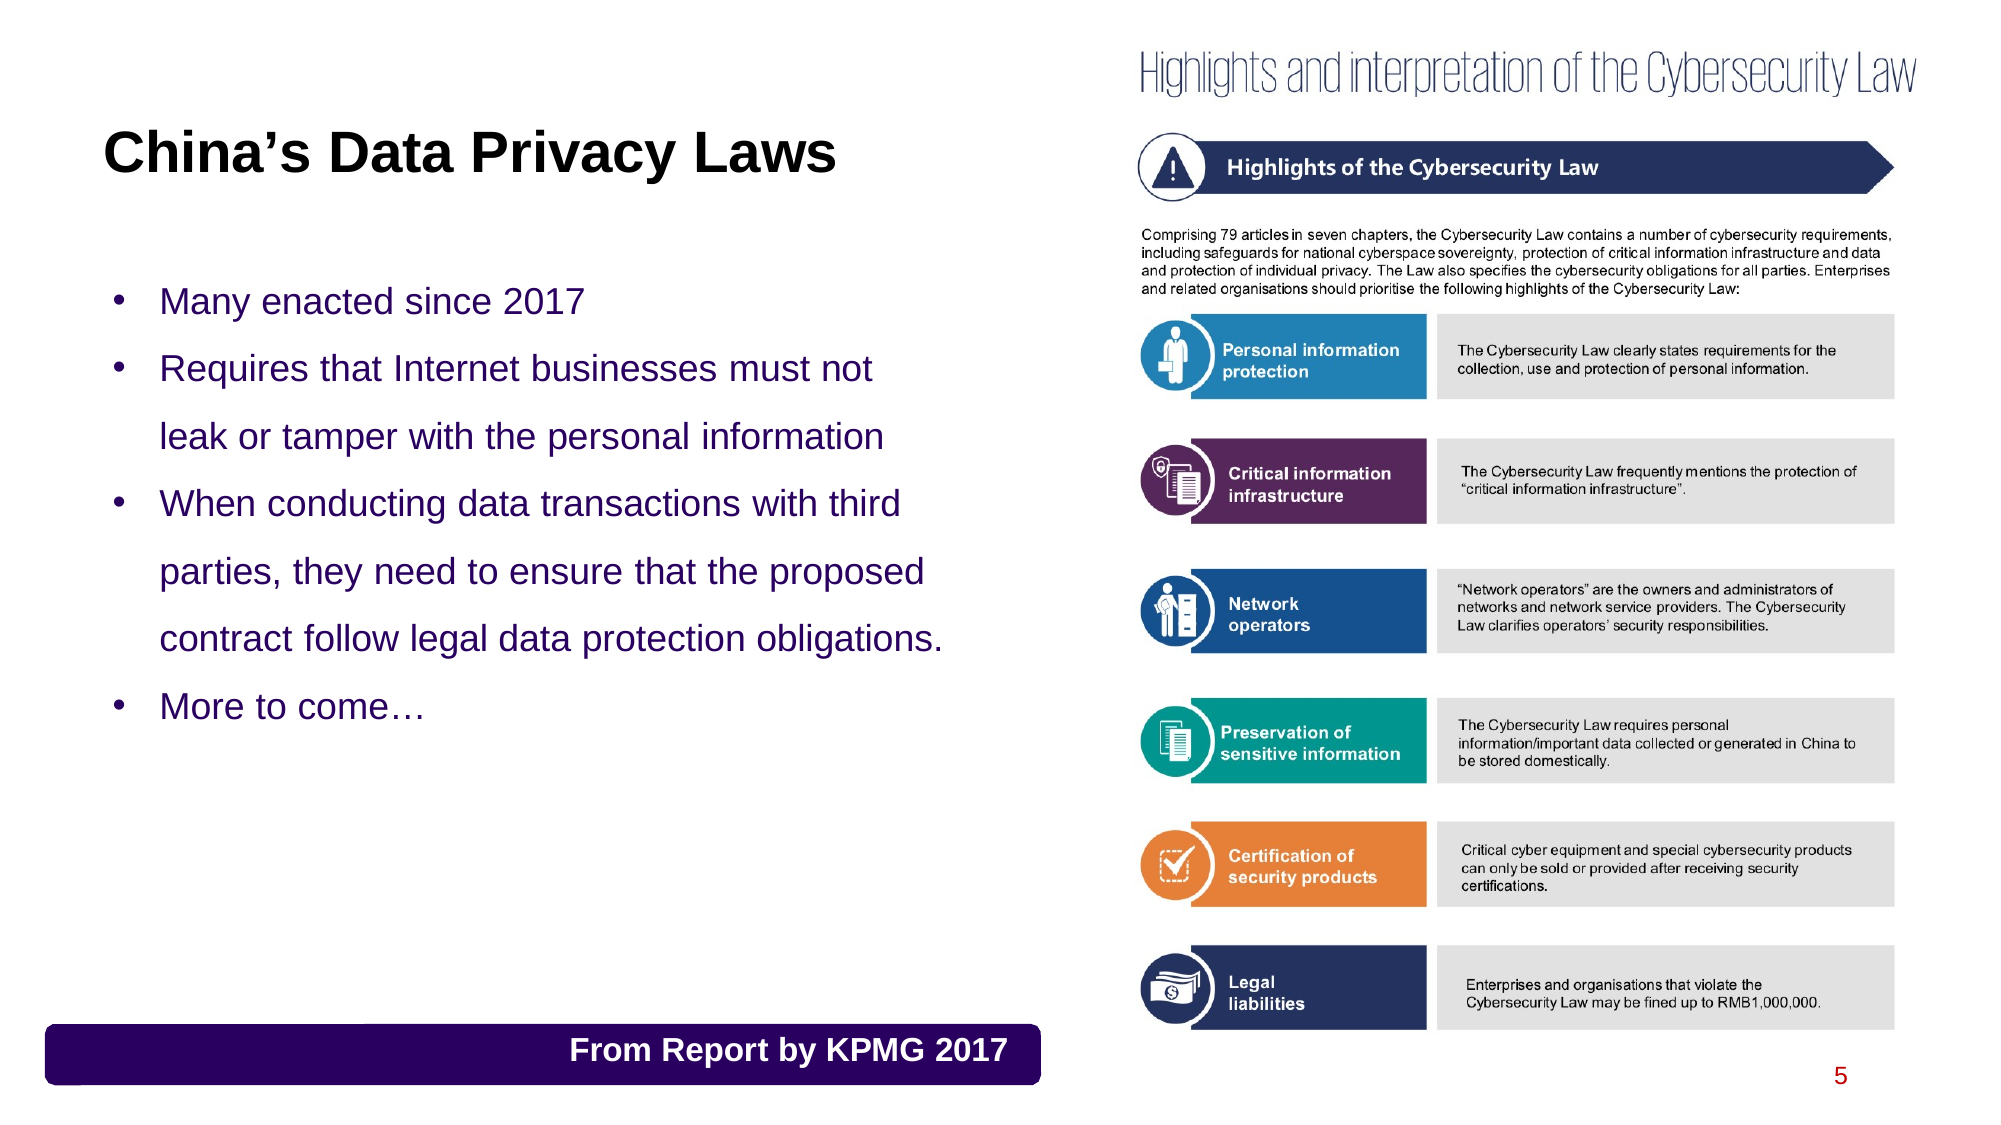

China’s Data Privacy Laws
Many enacted since 2017
Requires that Internet businesses must not
leak or tamper with the personal information
When conducting data transactions with third parties, they need to ensure that the proposed contract follow legal data protection obligations.
More to come…

From Report by KPMG 2017
5